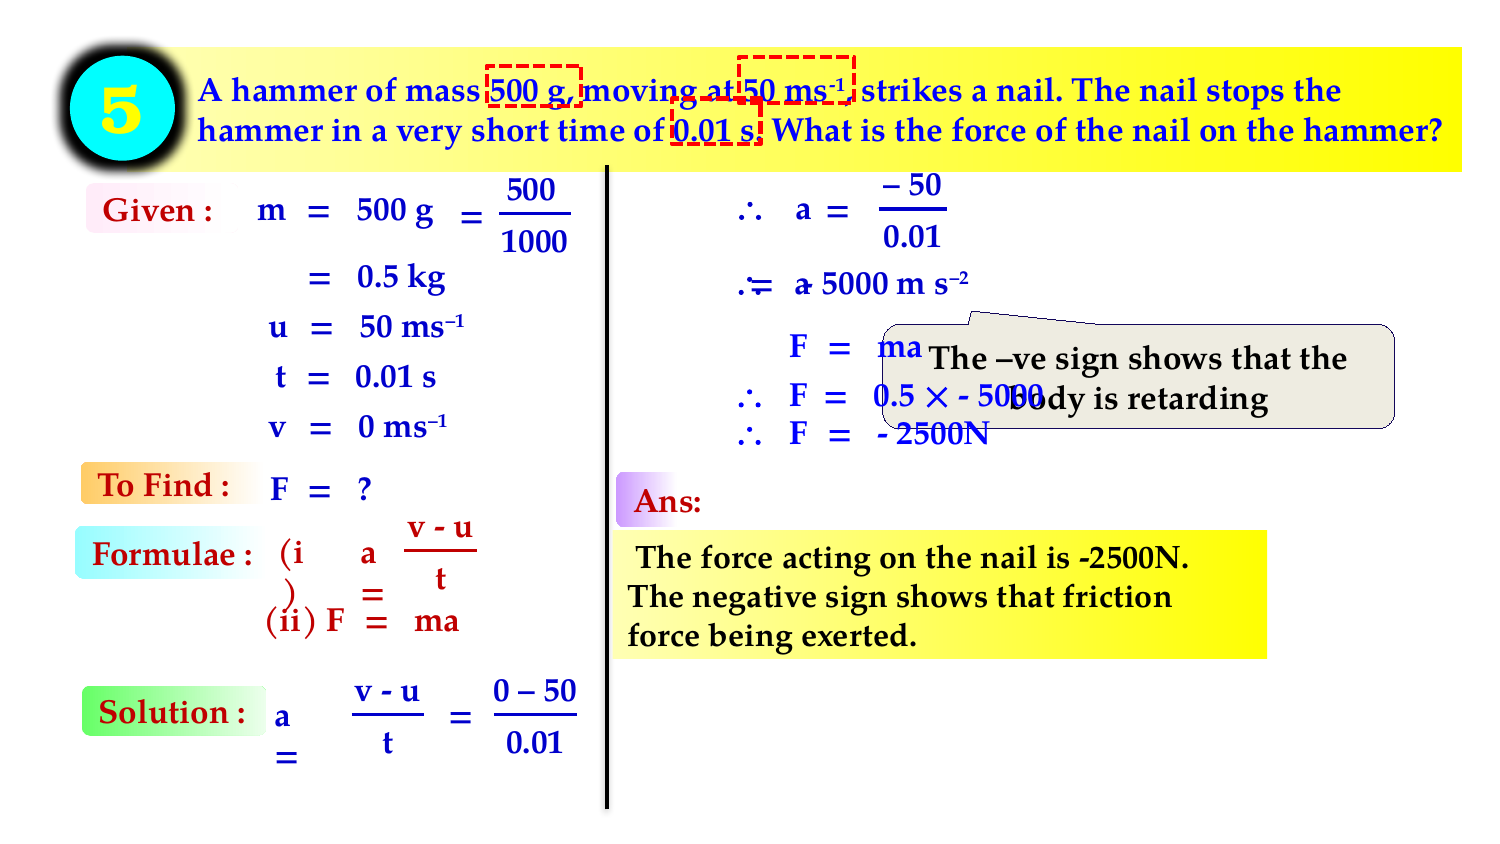

A hammer of mass 500 g, moving at 50 ms-1, strikes a nail. The nail stops the hammer in a very short time of 0.01 s. What is the force of the nail on the hammer?

5

– 50
0.01
500
1000
∴
a
=
m
=   500 g
Given :
=
=   0.5 kg
∴
a
- 5000 m s–2
=
u
=   50 ms–1
F
=   ma
The –ve sign shows that the body is retarding
t
=   0.01 s
∴
F
=   0.5 × - 5000
v
=   0 ms–1
∴
F
=   - 2500N
F
=   ?
To Find :
Ans:
v - u
t
(i)
a  =
Formulae :
 The force acting on the nail is -2500N. The negative sign shows that friction force being exerted.
(ii)
F
=   ma
v - u
t
0 – 50
0.01
Solution :
a  =
=